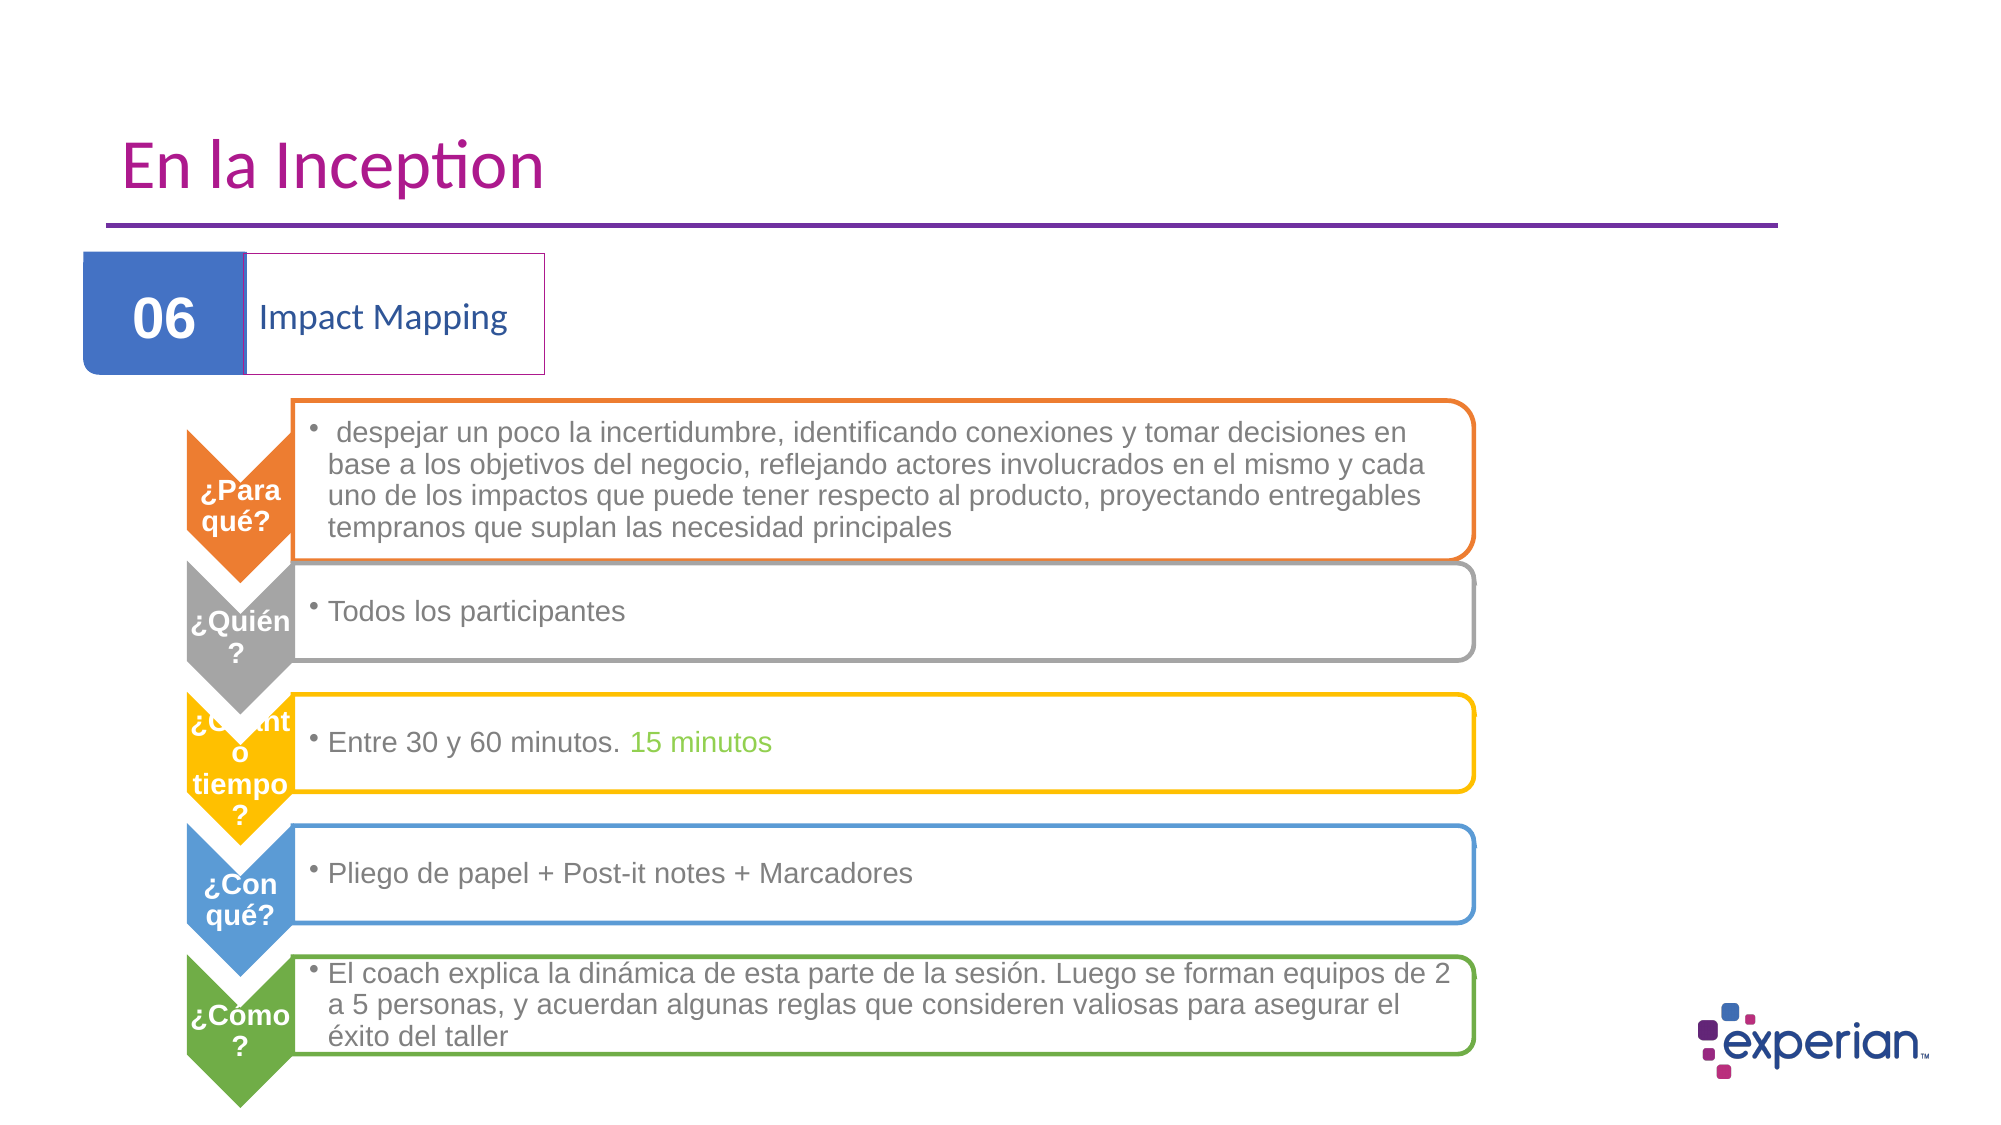

# En la Inception

06
Impact Mapping
¿Para qué?
 despejar un poco la incertidumbre, identificando conexiones y tomar decisiones en base a los objetivos del negocio, reflejando actores involucrados en el mismo y cada uno de los impactos que puede tener respecto al producto, proyectando entregables tempranos que suplan las necesidad principales
¿Quién?
Todos los participantes
¿Cuánto tiempo?
Entre 30 y 60 minutos. 15 minutos
¿Con qué?
Pliego de papel + Post-it notes + Marcadores
¿Cómo?
El coach explica la dinámica de esta parte de la sesión. Luego se forman equipos de 2 a 5 personas, y acuerdan algunas reglas que consideren valiosas para asegurar el éxito del taller